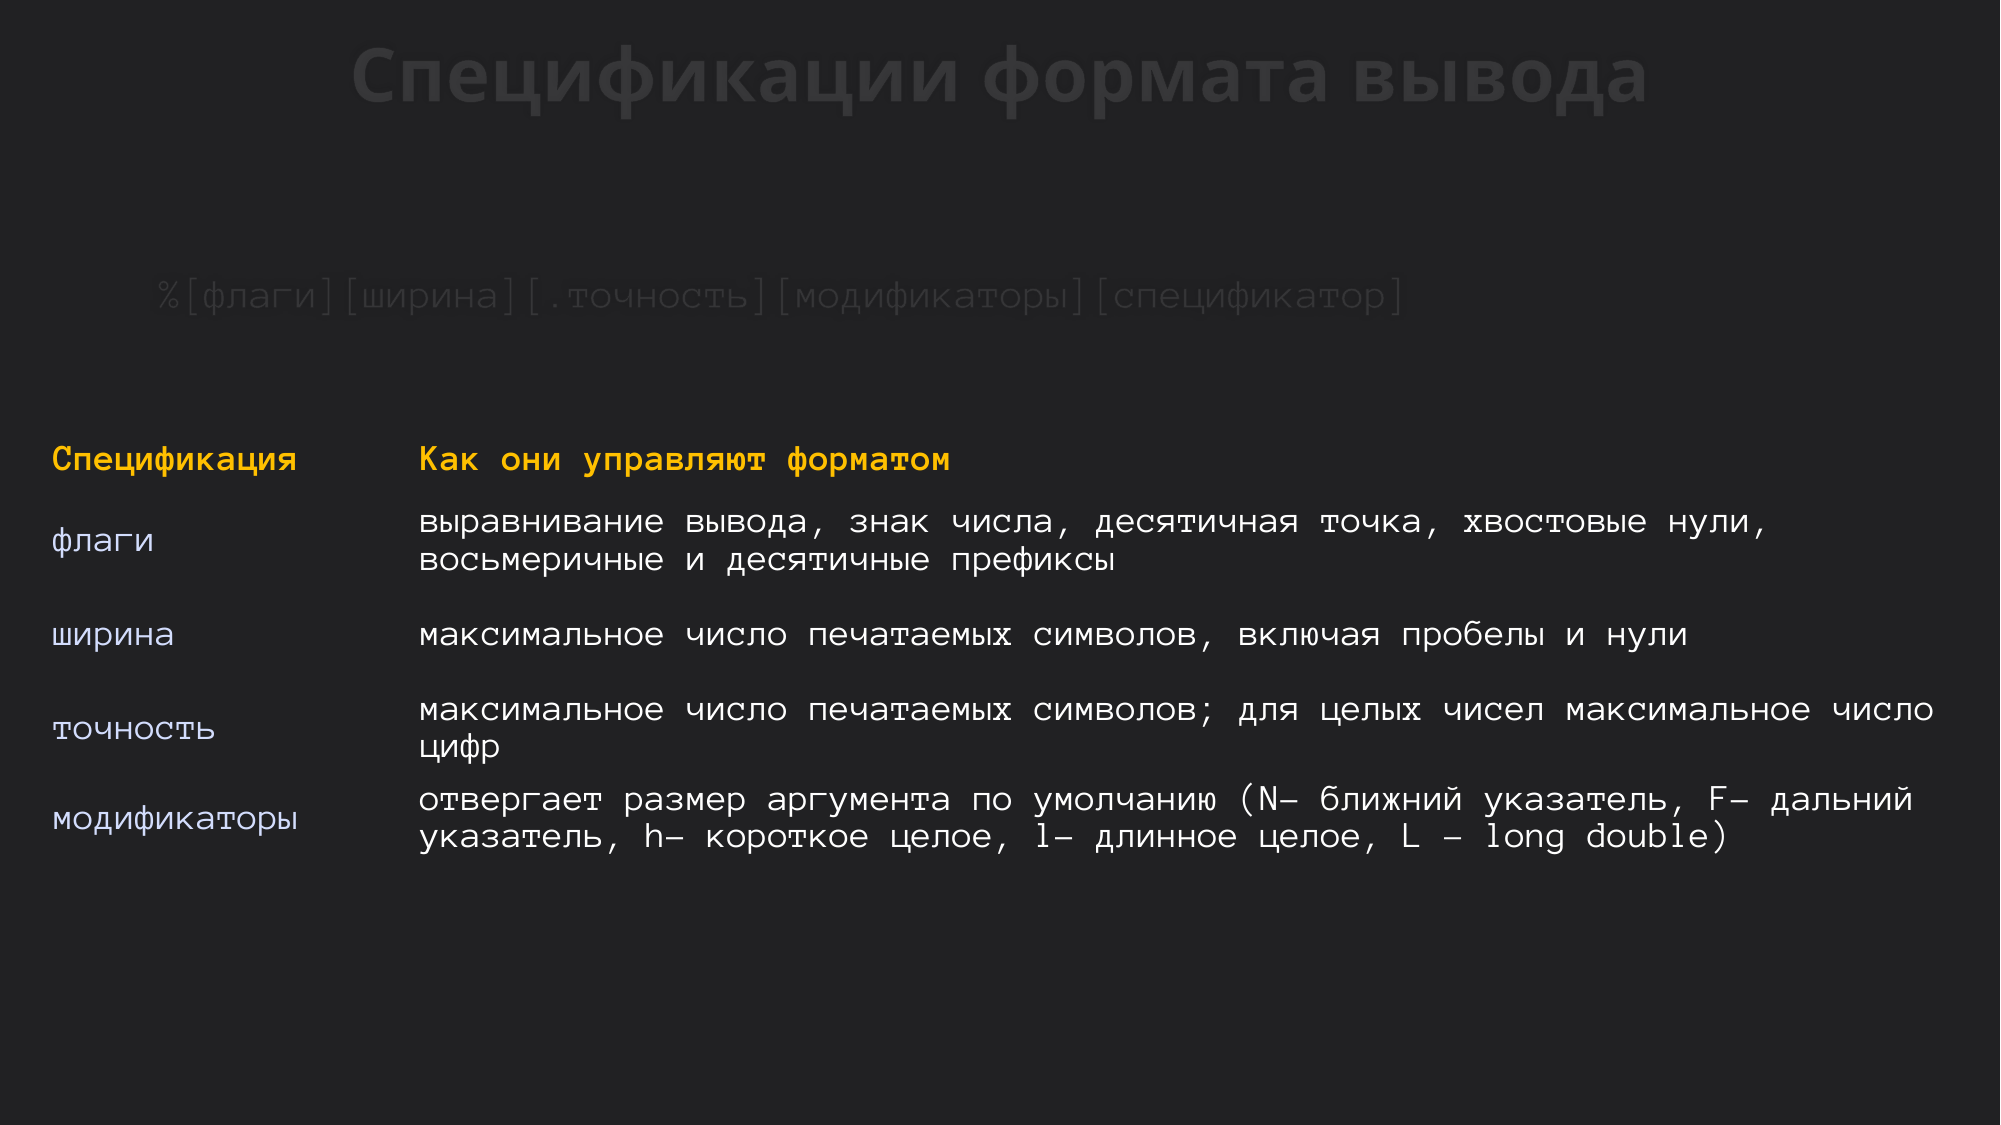

Спецификации формата вывода
%[флаги][ширина][.точность][модификаторы][спецификатор]
| Спецификация |  | Как они управляют форматом |
| --- | --- | --- |
| флаги |  | выравнивание вывода, знак числа, десятичная точка, хвостовые нули, восьмеричные и десятичные префиксы |
| ширина |  | максимальное число печатаемых символов, включая пробелы и нули |
| точность |  | максимальное число печатаемых символов; для целых чисел максимальное число цифр |
| модификаторы |  | отвергает размер аргумента по умолчанию (N- ближний указатель, F- дальний указатель, h- короткое целое, l- длинное целое, L – long double) |